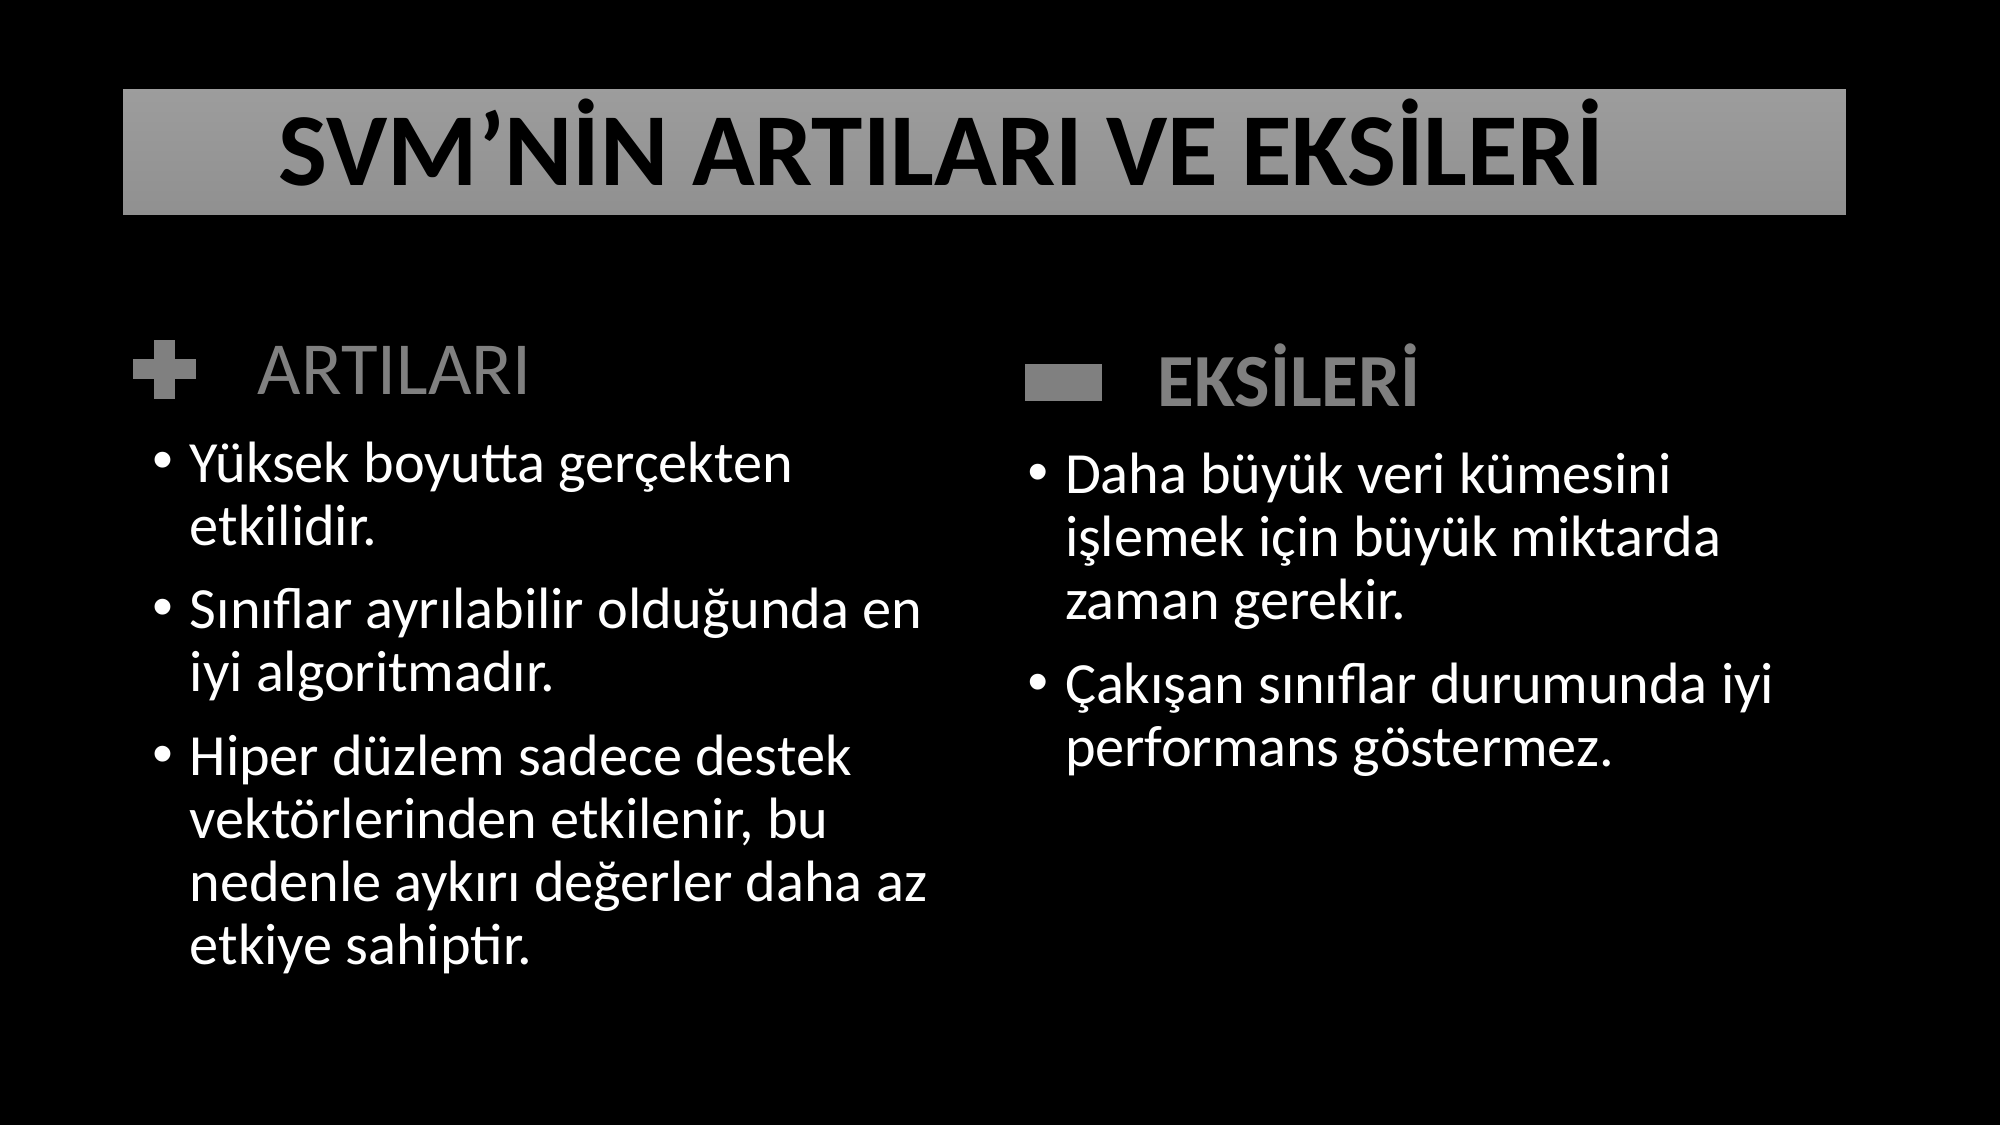

# SVM’NİN ARTILARI VE EKSİLERİ

    ARTILARI
Yüksek boyutta gerçekten etkilidir.
Sınıflar ayrılabilir olduğunda en iyi algoritmadır.
Hiper düzlem sadece destek vektörlerinden etkilenir, bu nedenle aykırı değerler daha az etkiye sahiptir.

       EKSİLERİ
Daha büyük veri kümesini  işlemek için büyük miktarda zaman gerekir.
Çakışan sınıflar durumunda iyi performans göstermez.